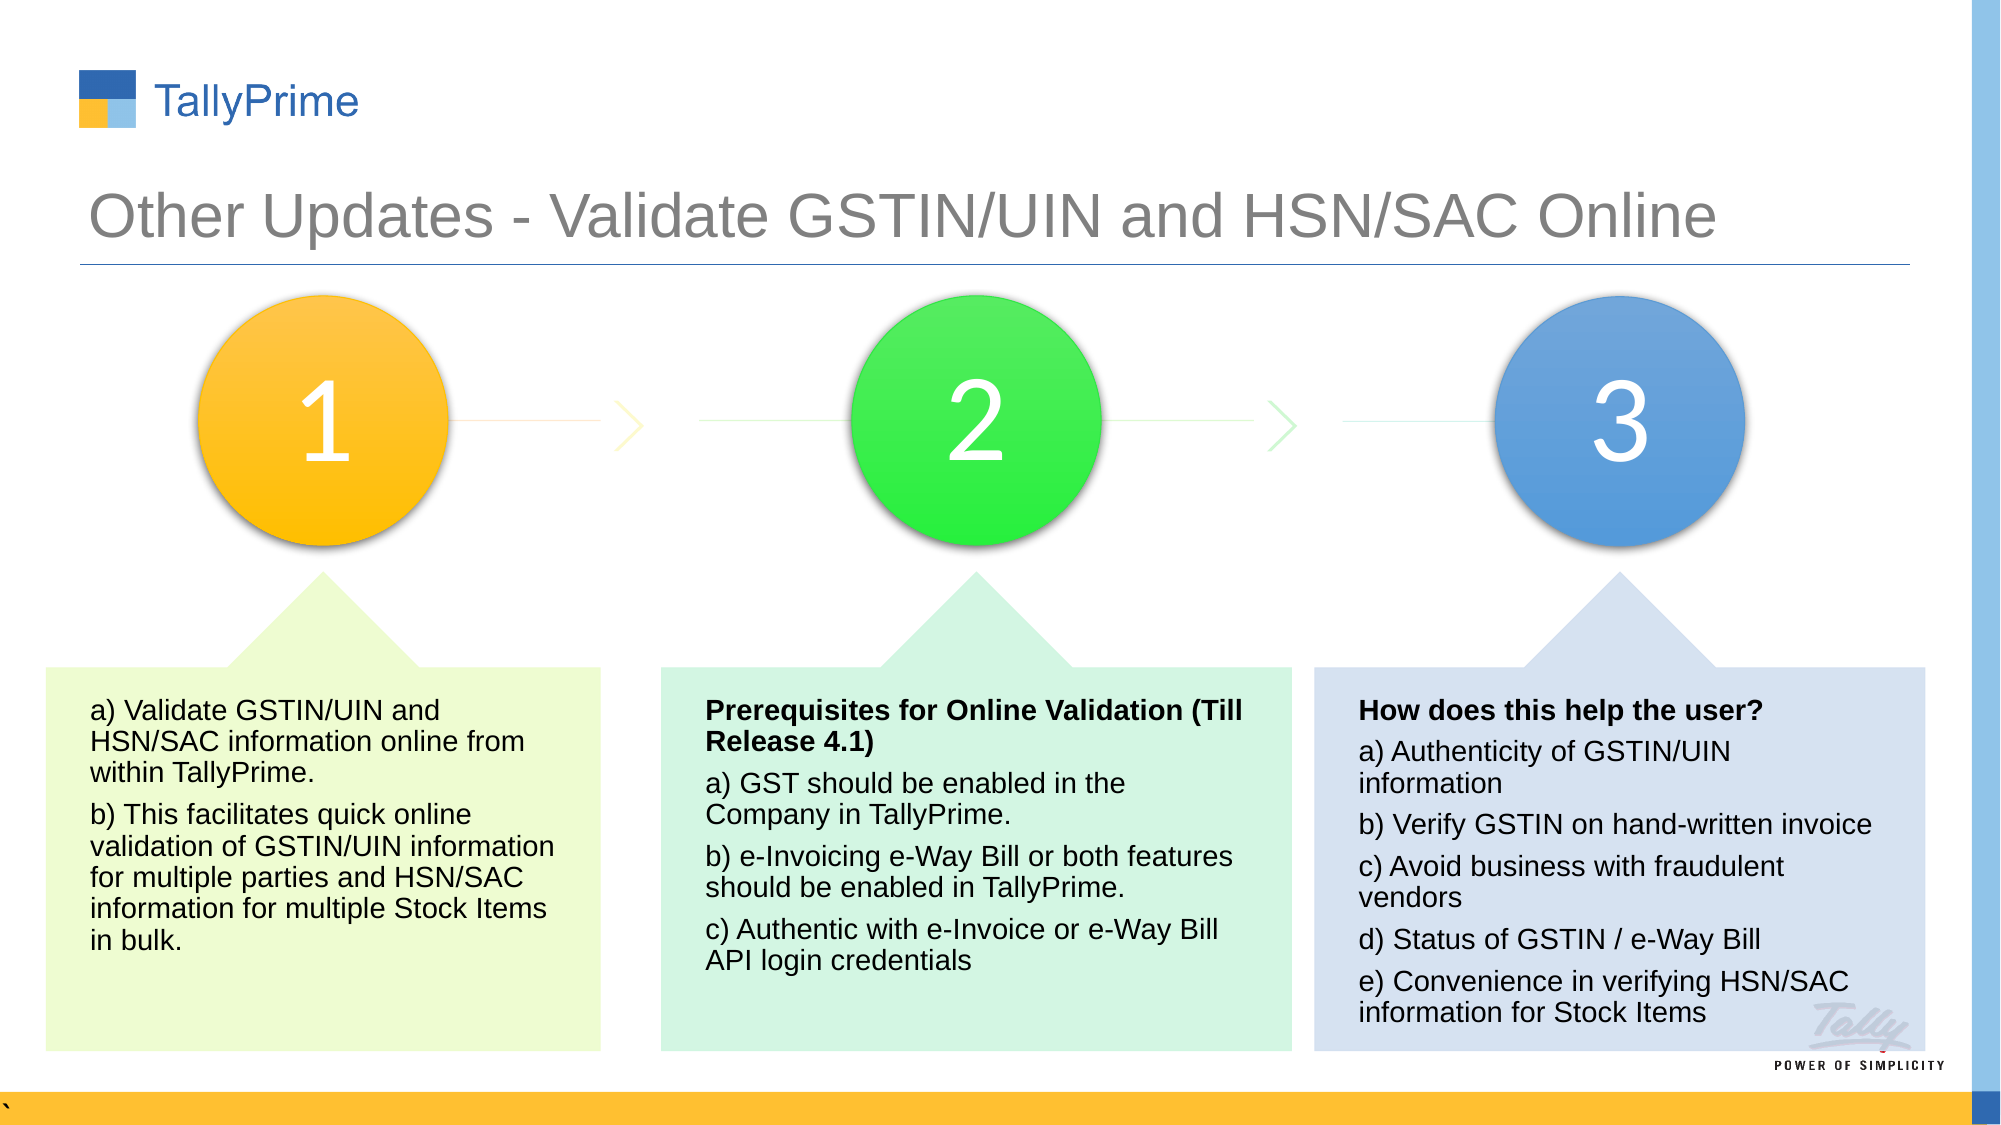

# Other Updates - Validate GSTIN/UIN and HSN/SAC Online
1
a) Validate GSTIN/UIN and HSN/SAC information online from within TallyPrime.
b) This facilitates quick online validation of GSTIN/UIN information for multiple parties and HSN/SAC information for multiple Stock Items in bulk.
2
Prerequisites for Online Validation (Till Release 4.1)
a) GST should be enabled in the Company in TallyPrime.
b) e-Invoicing e-Way Bill or both features should be enabled in TallyPrime.
c) Authentic with e-Invoice or e-Way Bill API login credentials
3
How does this help the user?
a) Authenticity of GSTIN/UIN information
b) Verify GSTIN on hand-written invoice
c) Avoid business with fraudulent vendors
d) Status of GSTIN / e-Way Bill
e) Convenience in verifying HSN/SAC information for Stock Items